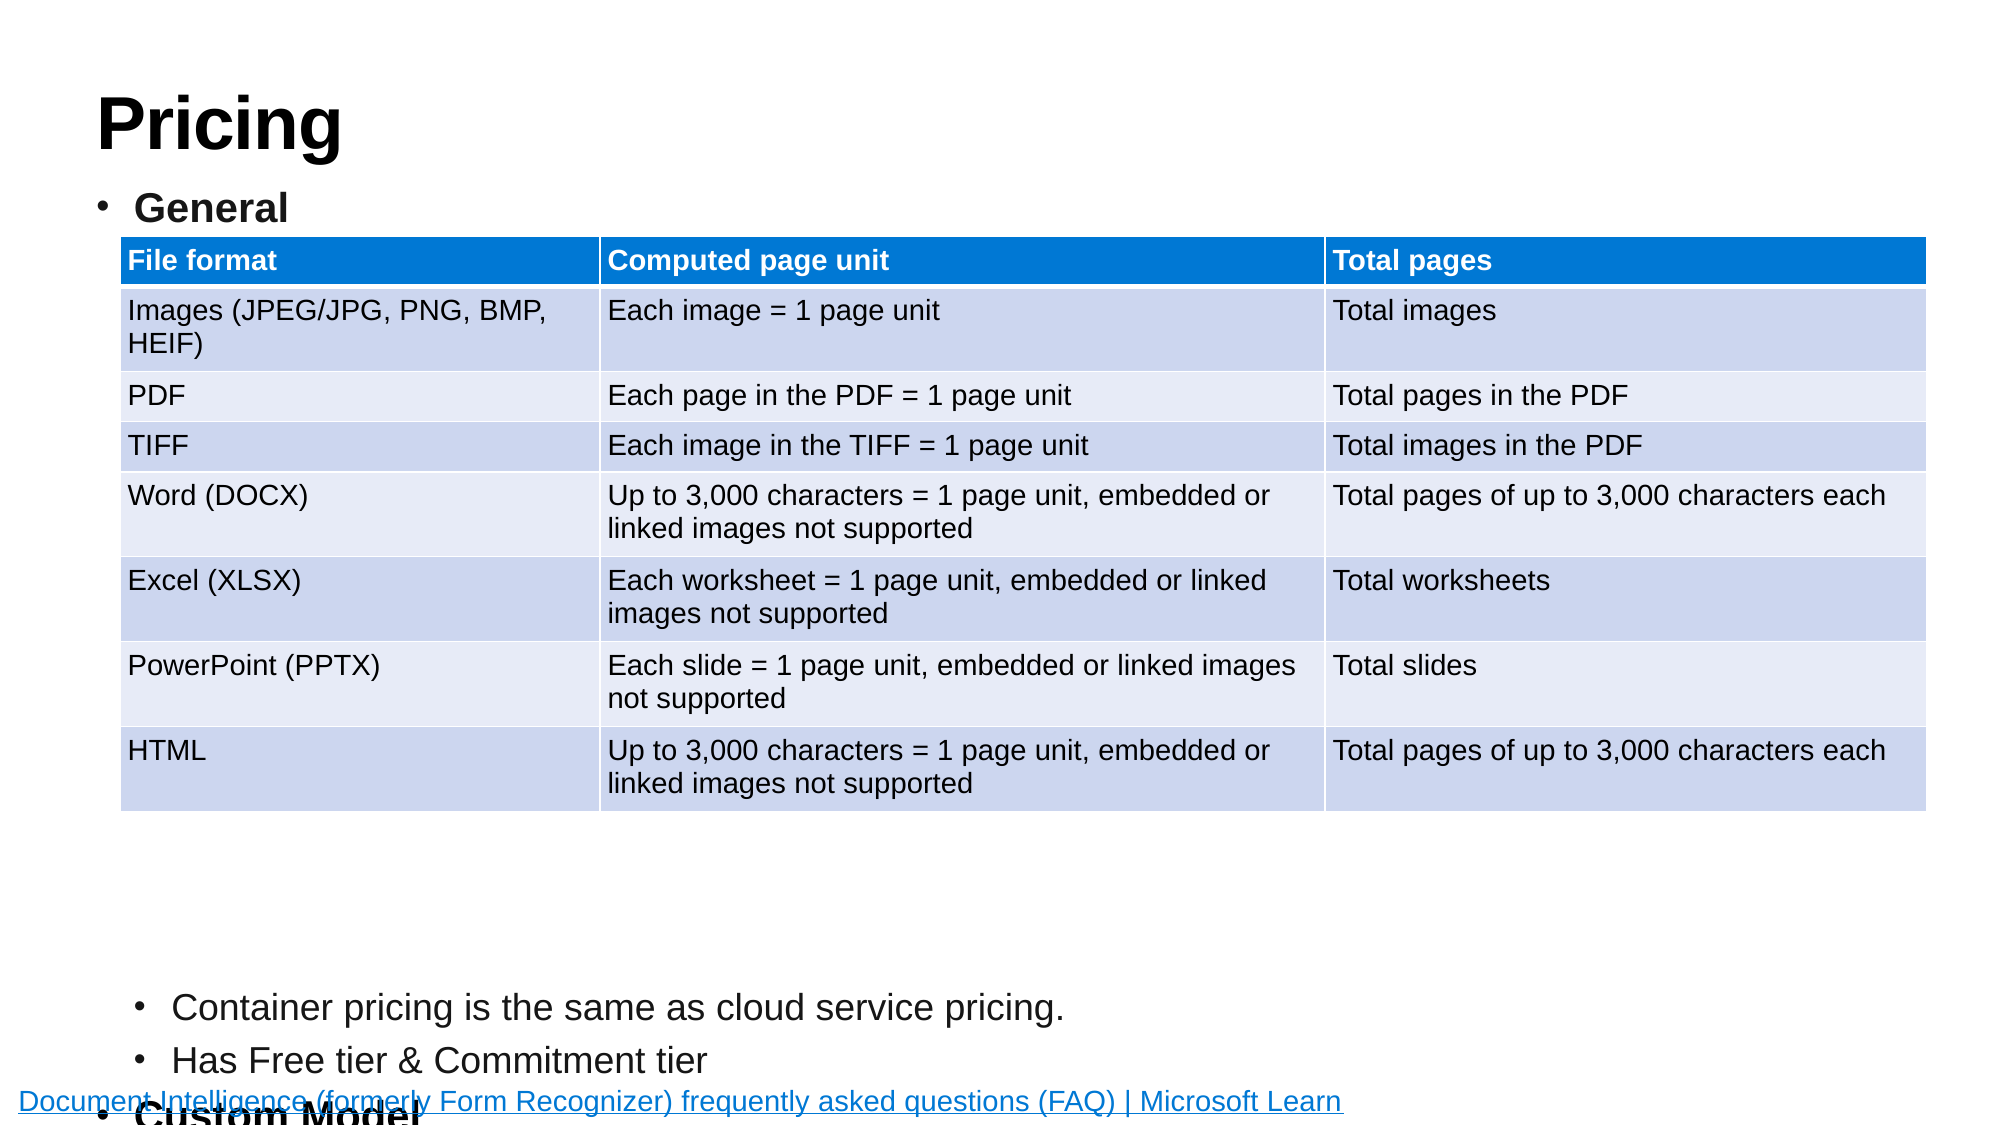

# Pricing
General

Container pricing is the same as cloud service pricing.
Has Free tier & Commitment tier
Custom Model
Training a custom model is free but there are charges when analyzing a document with a model for preparing training data
| File format | Computed page unit | Total pages |
| --- | --- | --- |
| Images (JPEG/JPG, PNG, BMP, HEIF) | Each image = 1 page unit | Total images |
| PDF | Each page in the PDF = 1 page unit | Total pages in the PDF |
| TIFF | Each image in the TIFF = 1 page unit | Total images in the PDF |
| Word (DOCX) | Up to 3,000 characters = 1 page unit, embedded or linked images not supported | Total pages of up to 3,000 characters each |
| Excel (XLSX) | Each worksheet = 1 page unit, embedded or linked images not supported | Total worksheets |
| PowerPoint (PPTX) | Each slide = 1 page unit, embedded or linked images not supported | Total slides |
| HTML | Up to 3,000 characters = 1 page unit, embedded or linked images not supported | Total pages of up to 3,000 characters each |
Document Intelligence (formerly Form Recognizer) frequently asked questions (FAQ) | Microsoft Learn